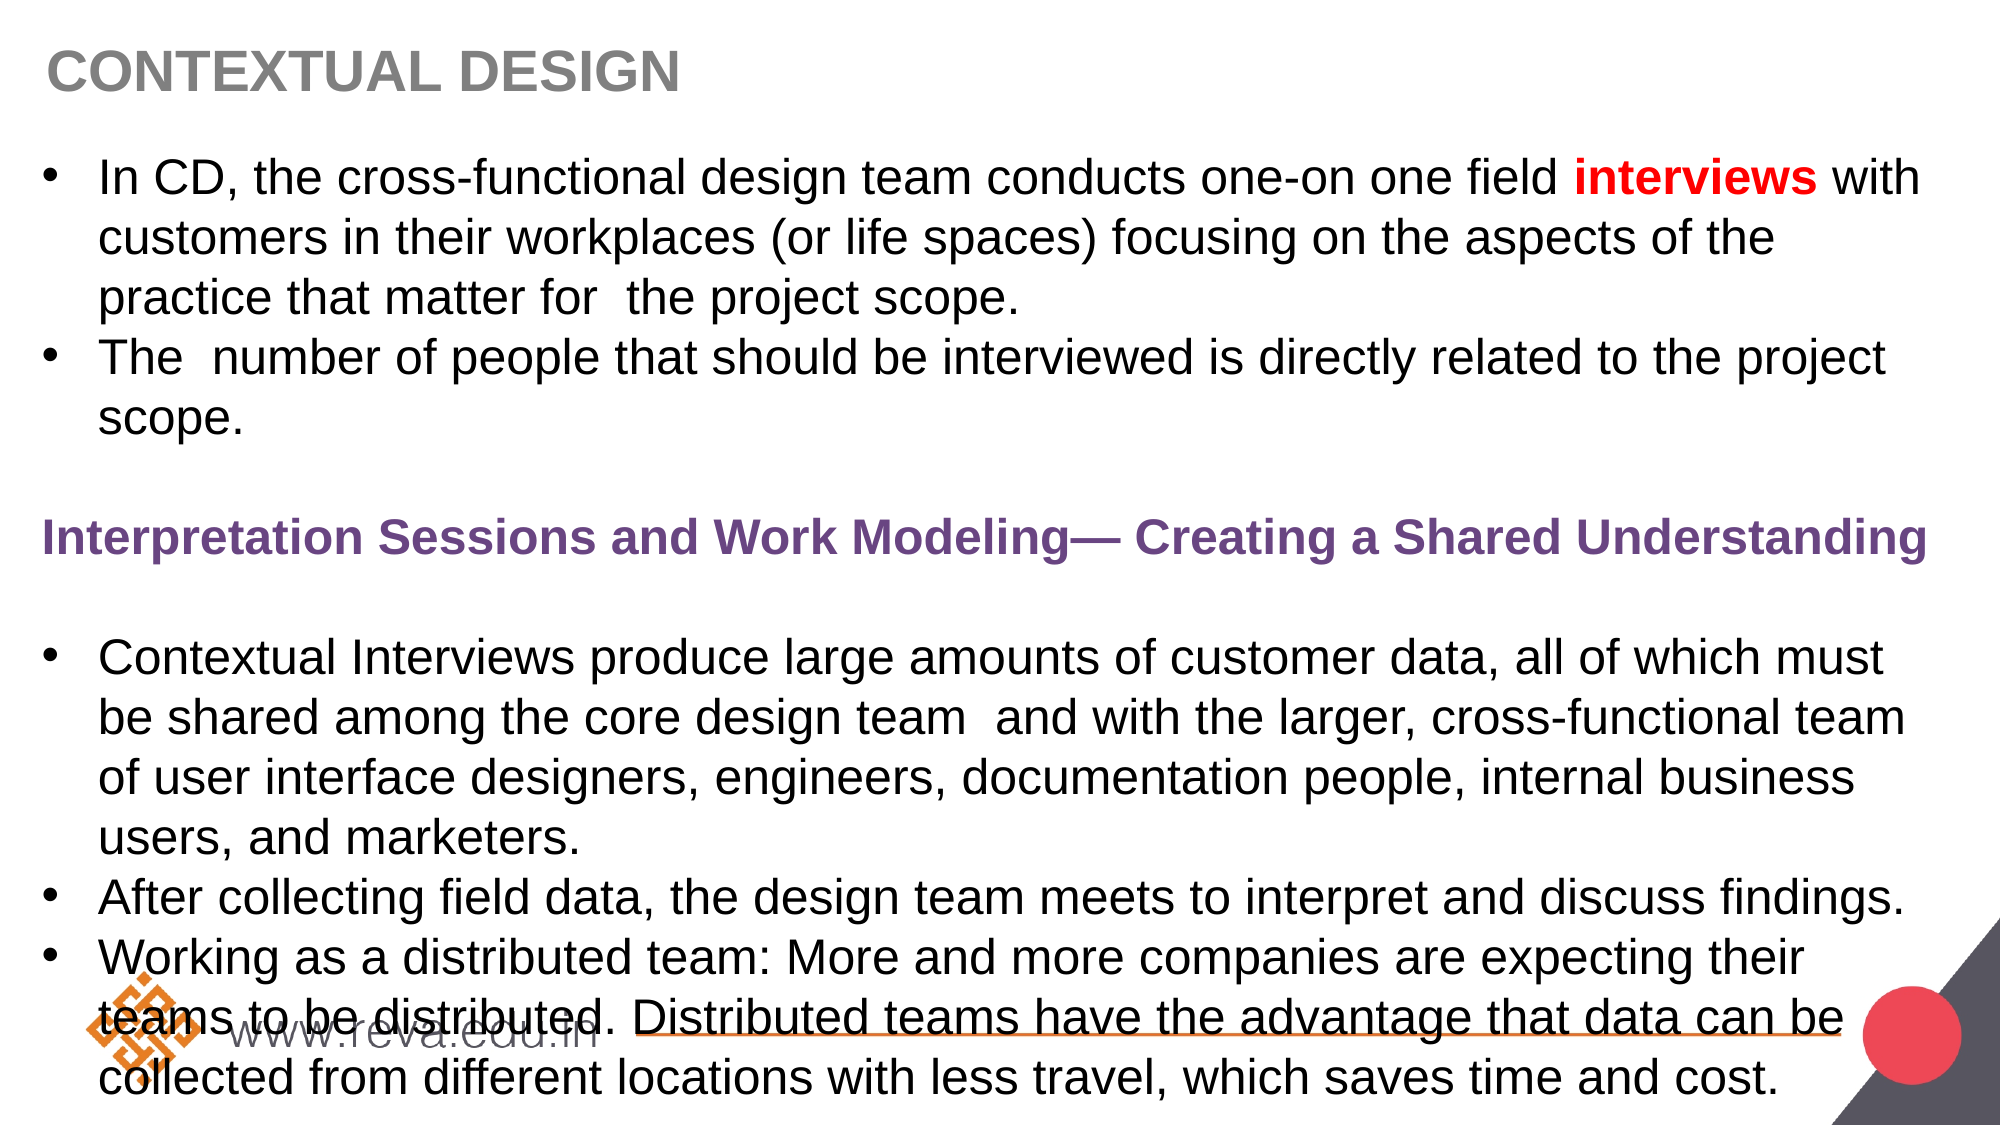

Contextual Design
In CD, the cross-functional design team conducts one-on one field interviews with customers in their workplaces (or life spaces) focusing on the aspects of the practice that matter for  the project scope.
The  number of people that should be interviewed is directly related to the project scope.

Interpretation Sessions and Work Modeling— Creating a Shared Understanding

Contextual Interviews produce large amounts of customer data, all of which must be shared among the core design team  and with the larger, cross-functional team of user interface designers, engineers, documentation people, internal business  users, and marketers.
After collecting field data, the design team meets to interpret and discuss findings.
Working as a distributed team: More and more companies are expecting their teams to be distributed. Distributed teams have the advantage that data can be collected from different locations with less travel, which saves time and cost.